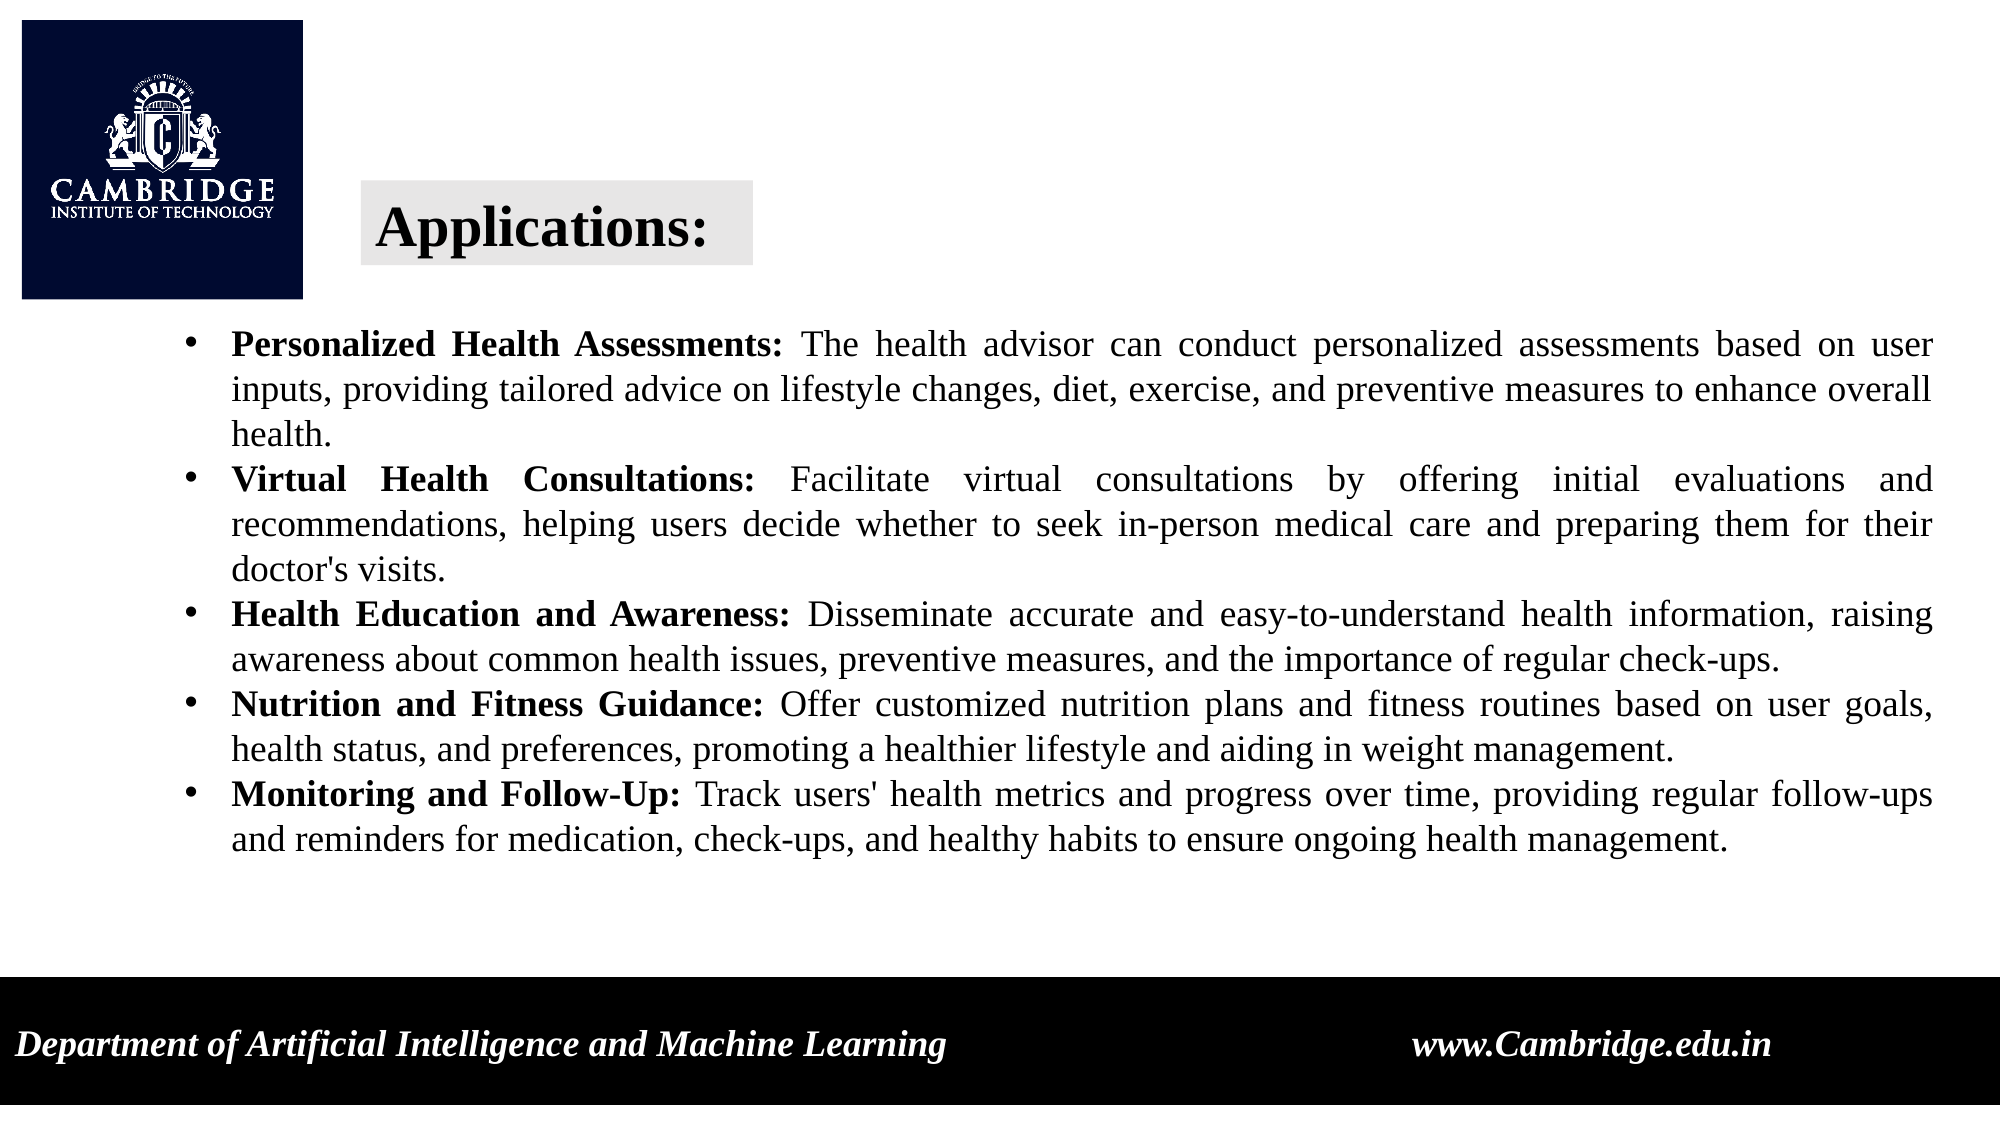

Applications:

Personalized Health Assessments: The health advisor can conduct personalized assessments based on user inputs, providing tailored advice on lifestyle changes, diet, exercise, and preventive measures to enhance overall health.
Virtual Health Consultations: Facilitate virtual consultations by offering initial evaluations and recommendations, helping users decide whether to seek in-person medical care and preparing them for their doctor's visits.
Health Education and Awareness: Disseminate accurate and easy-to-understand health information, raising awareness about common health issues, preventive measures, and the importance of regular check-ups.
Nutrition and Fitness Guidance: Offer customized nutrition plans and fitness routines based on user goals, health status, and preferences, promoting a healthier lifestyle and aiding in weight management.
Monitoring and Follow-Up: Track users' health metrics and progress over time, providing regular follow-ups and reminders for medication, check-ups, and healthy habits to ensure ongoing health management.
Department of Artificial Intelligence and Machine Learning                                                 www.Cambridge.edu.in